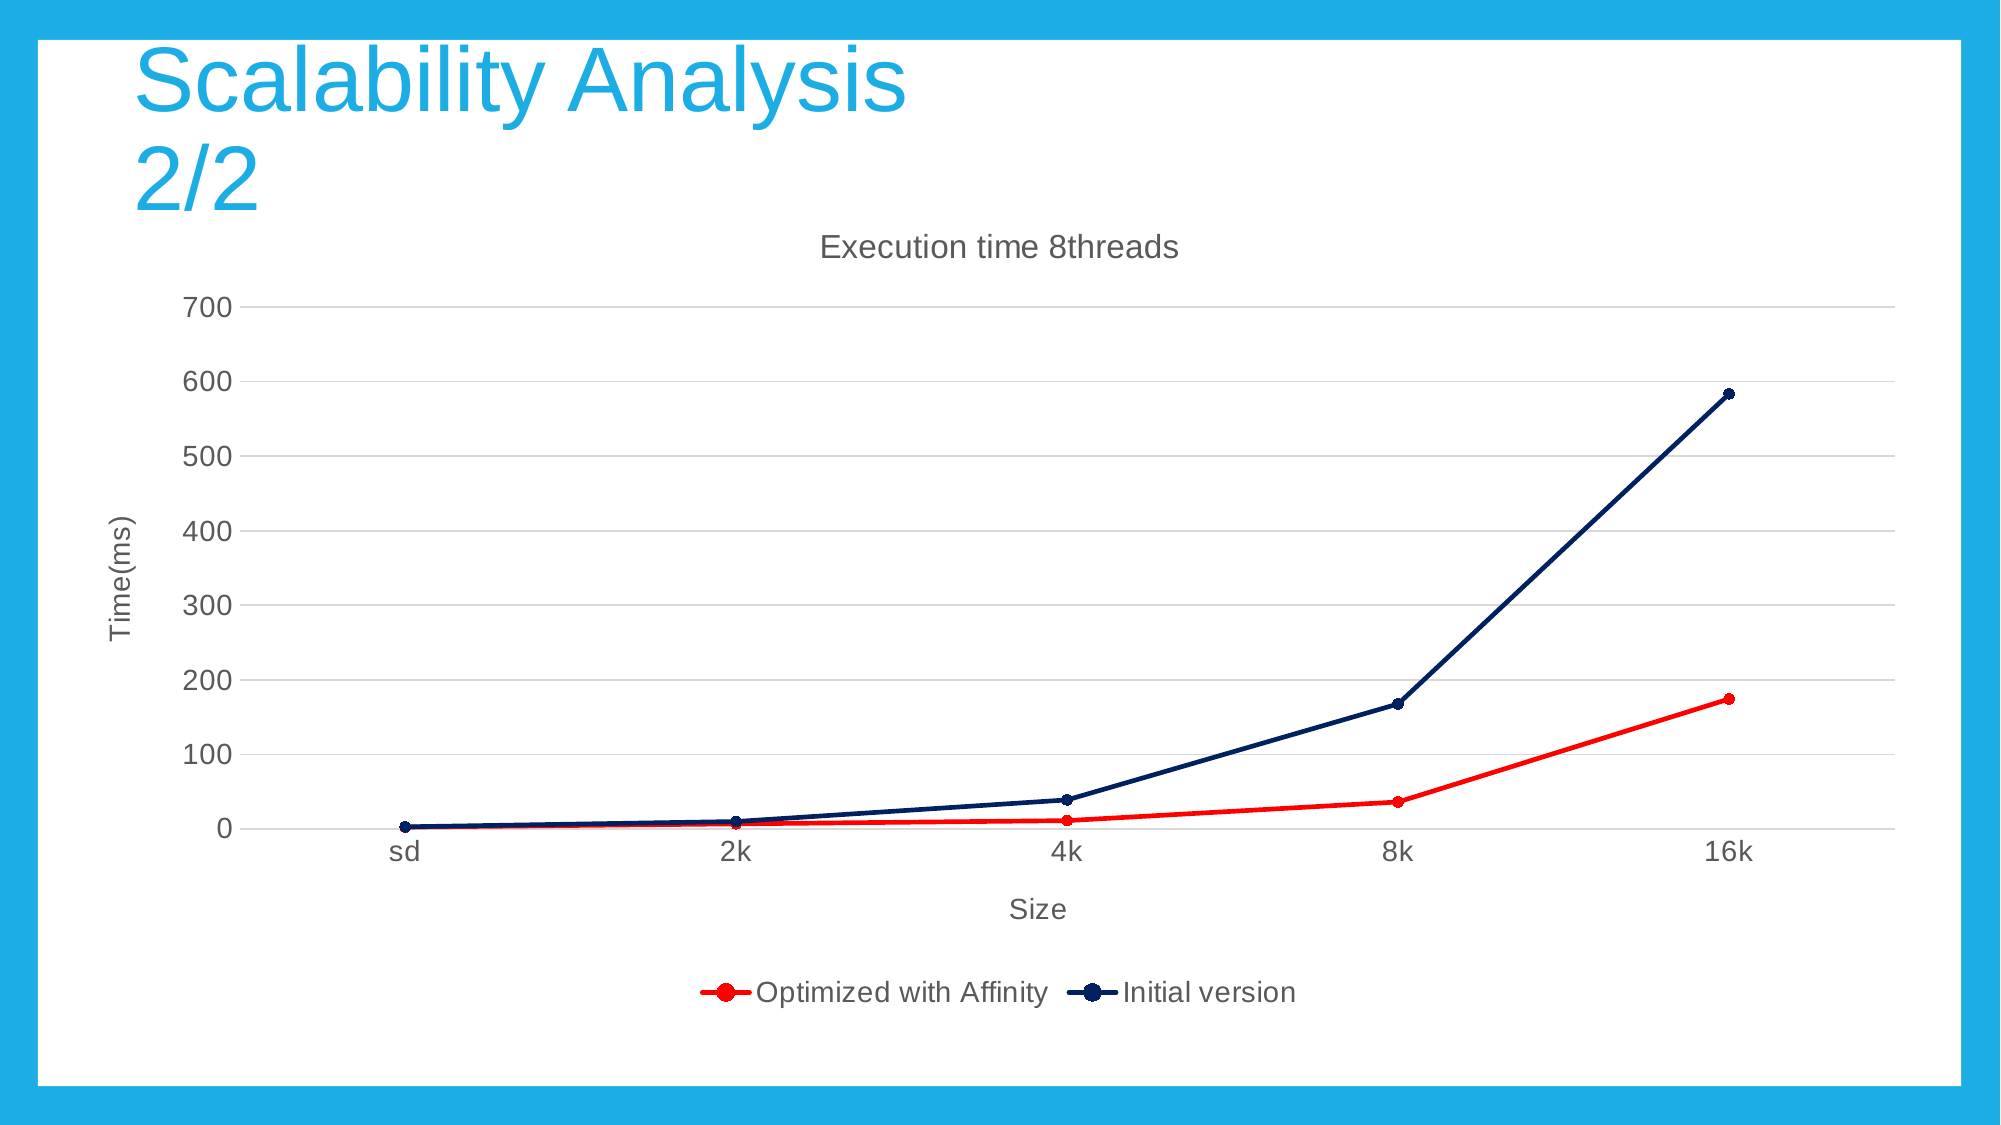

# Scalability Analysis						2/2

### Chart: Execution time 8threads

| Category |  |  |
|---|---|---|
| sd | 2.23333333333333 | 2.6666666666666665 |
| 2k | 6.633333333333334 | 9.766666666666667 |
| 4k | 11.0 | 38.766666666666666 |
| 8k | 36.0 | 167.6 |
| 16k | 174.2 | 583.7333333333333 |